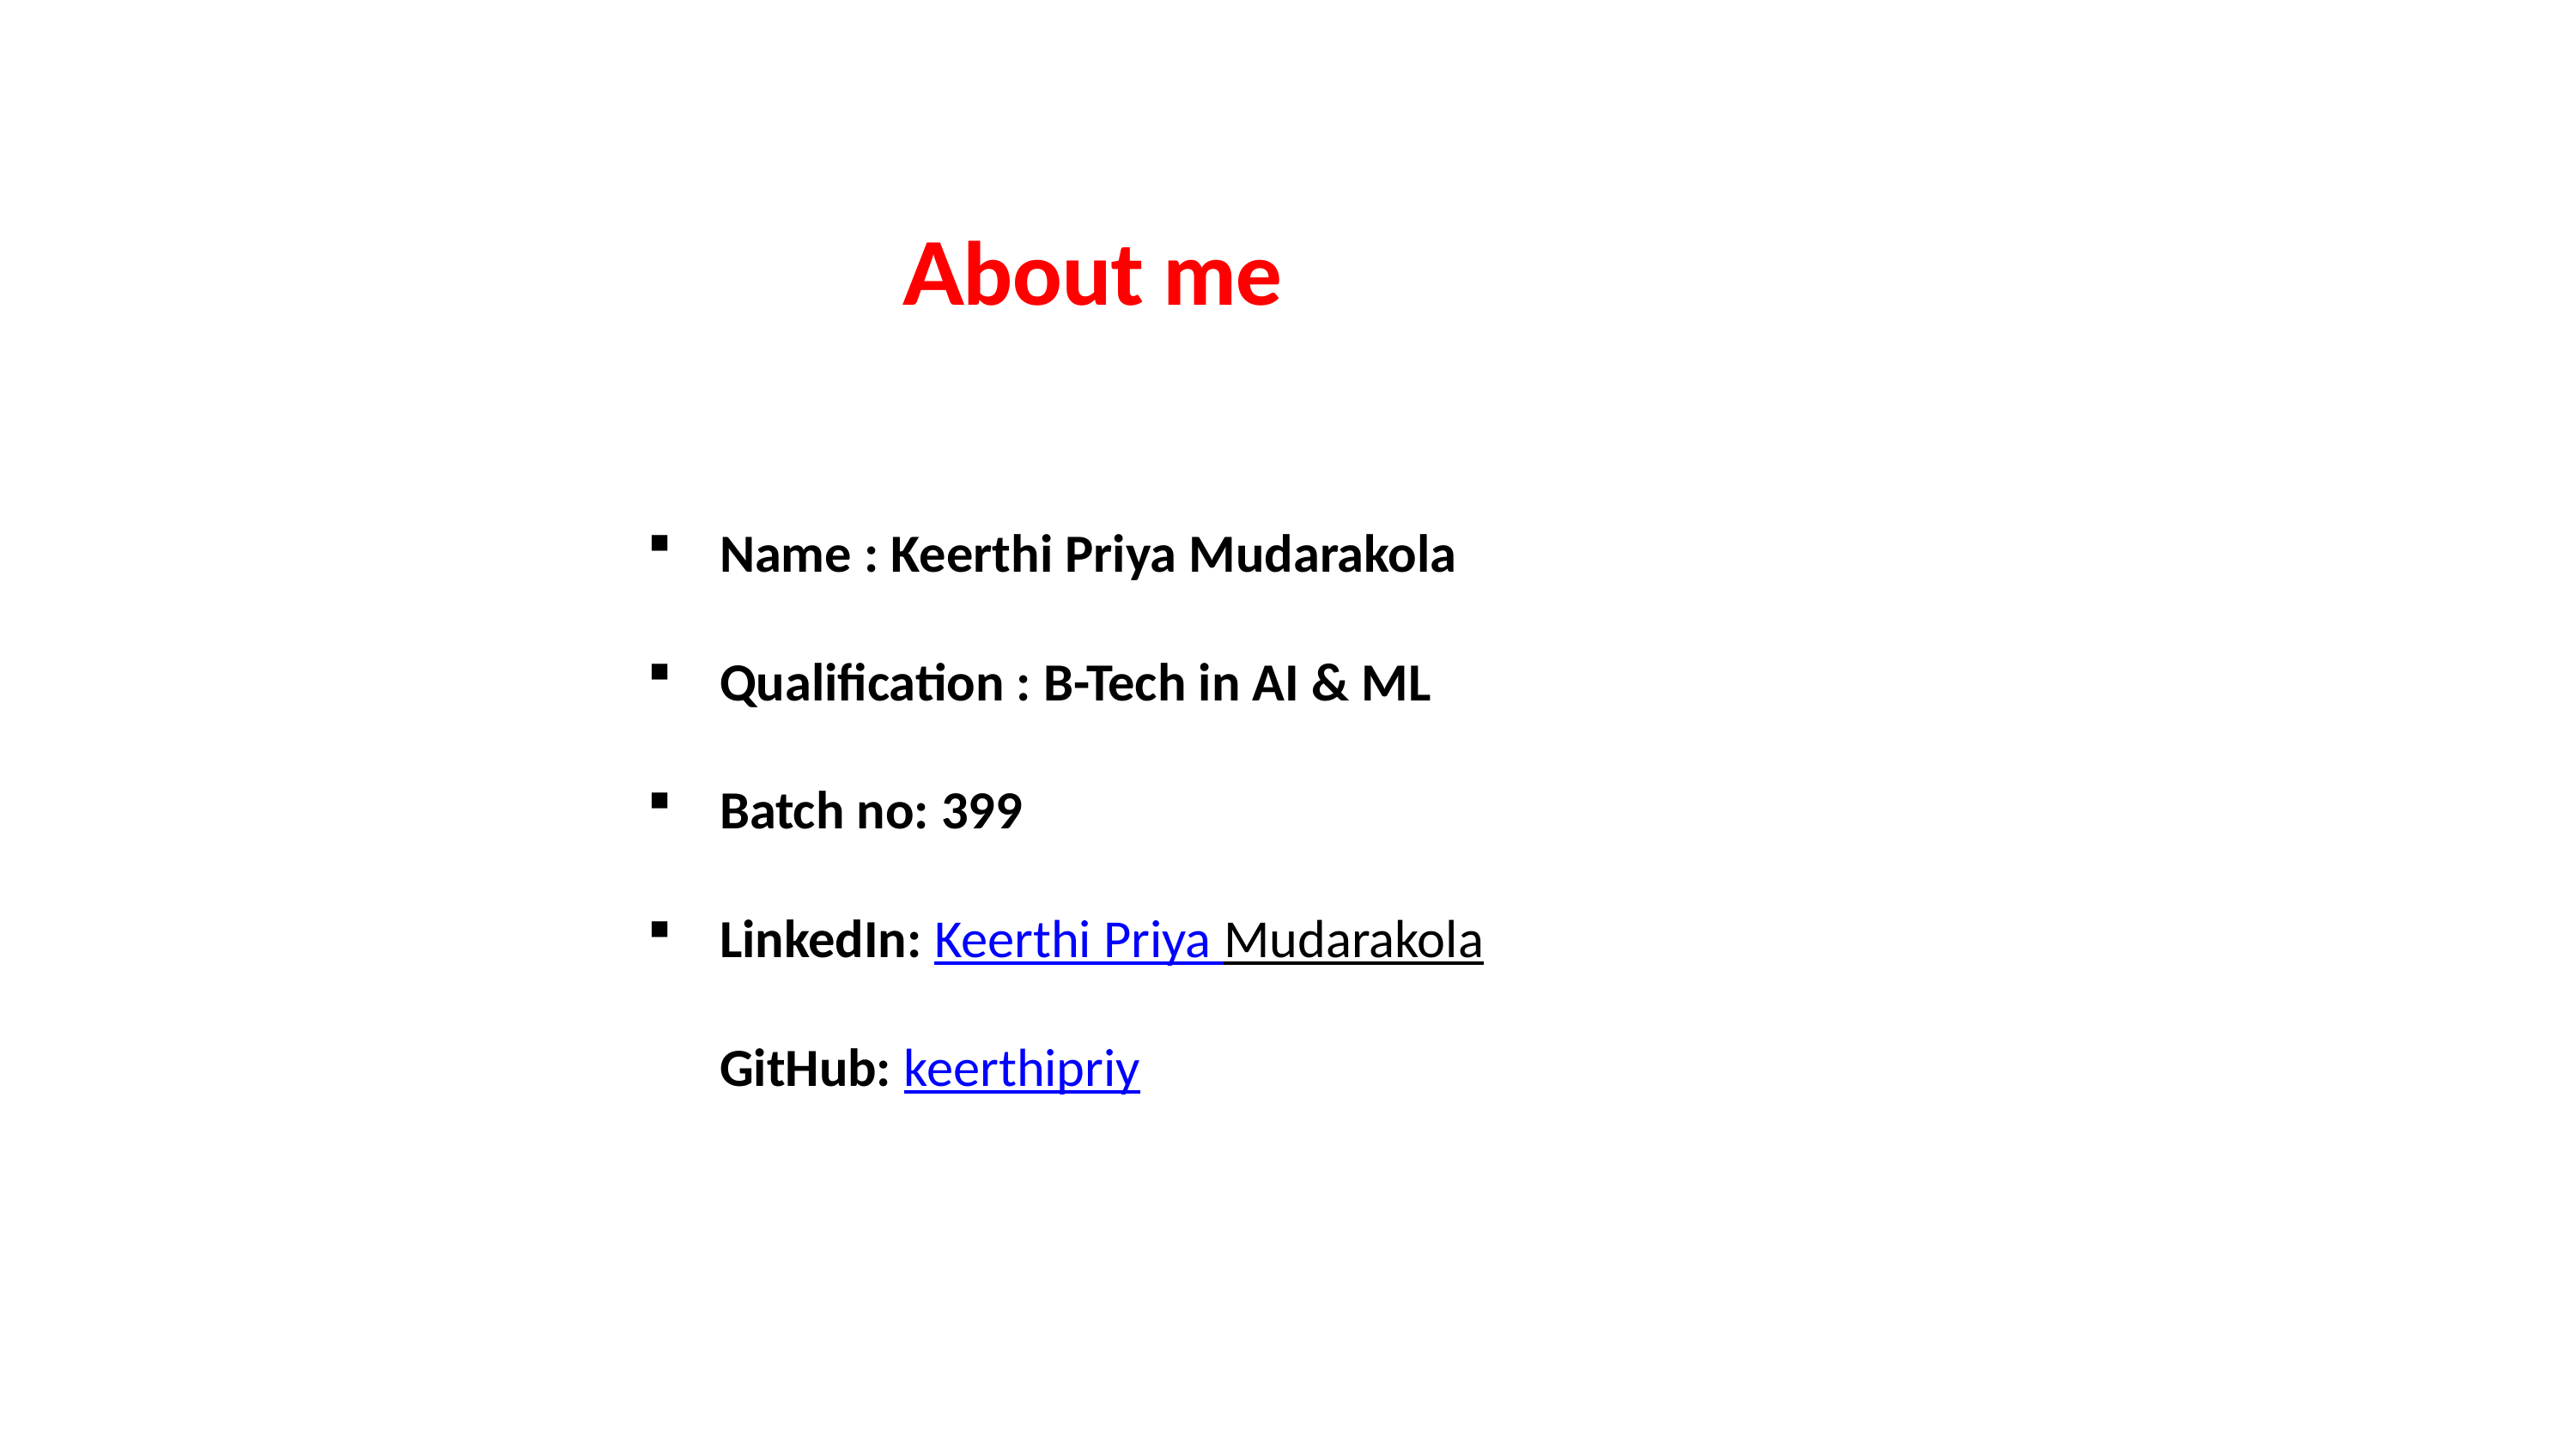

About me

Name : Keerthi Priya Mudarakola
Qualification : B-Tech in AI & ML
Batch no: 399
LinkedIn: Keerthi Priya Mudarakola
GitHub: keerthipriy